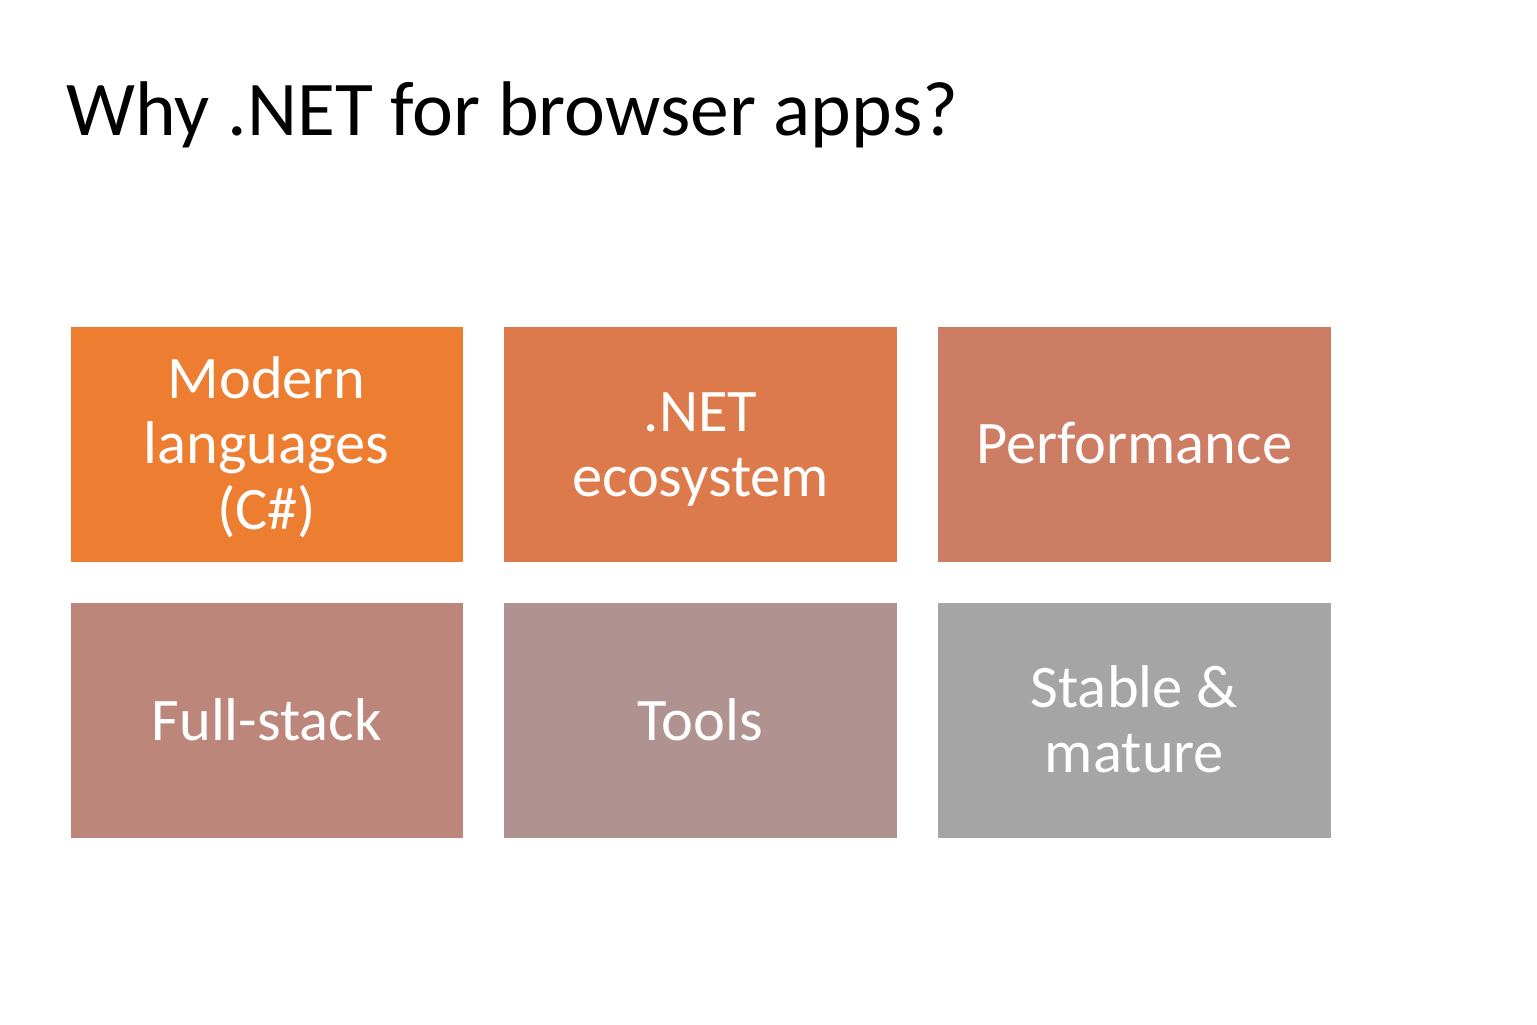

# Why .NET for browser apps?

Modern languages (C#)
.NET ecosystem
Performance
Full-stack
Tools
Stable & mature